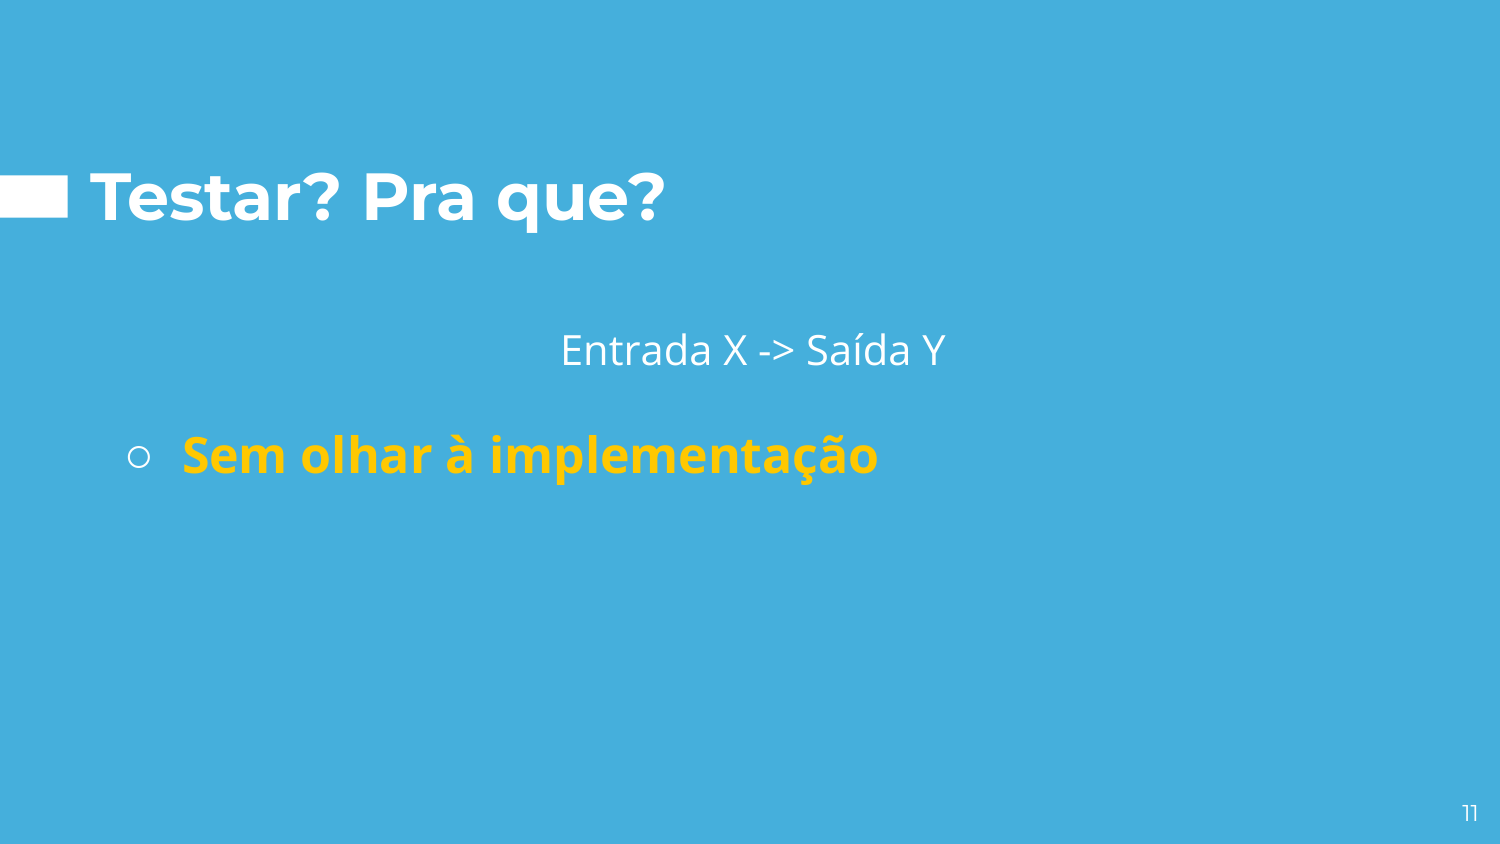

# Testar? Pra que?
Entrada X -> Saída Y

Sem olhar à implementação
11